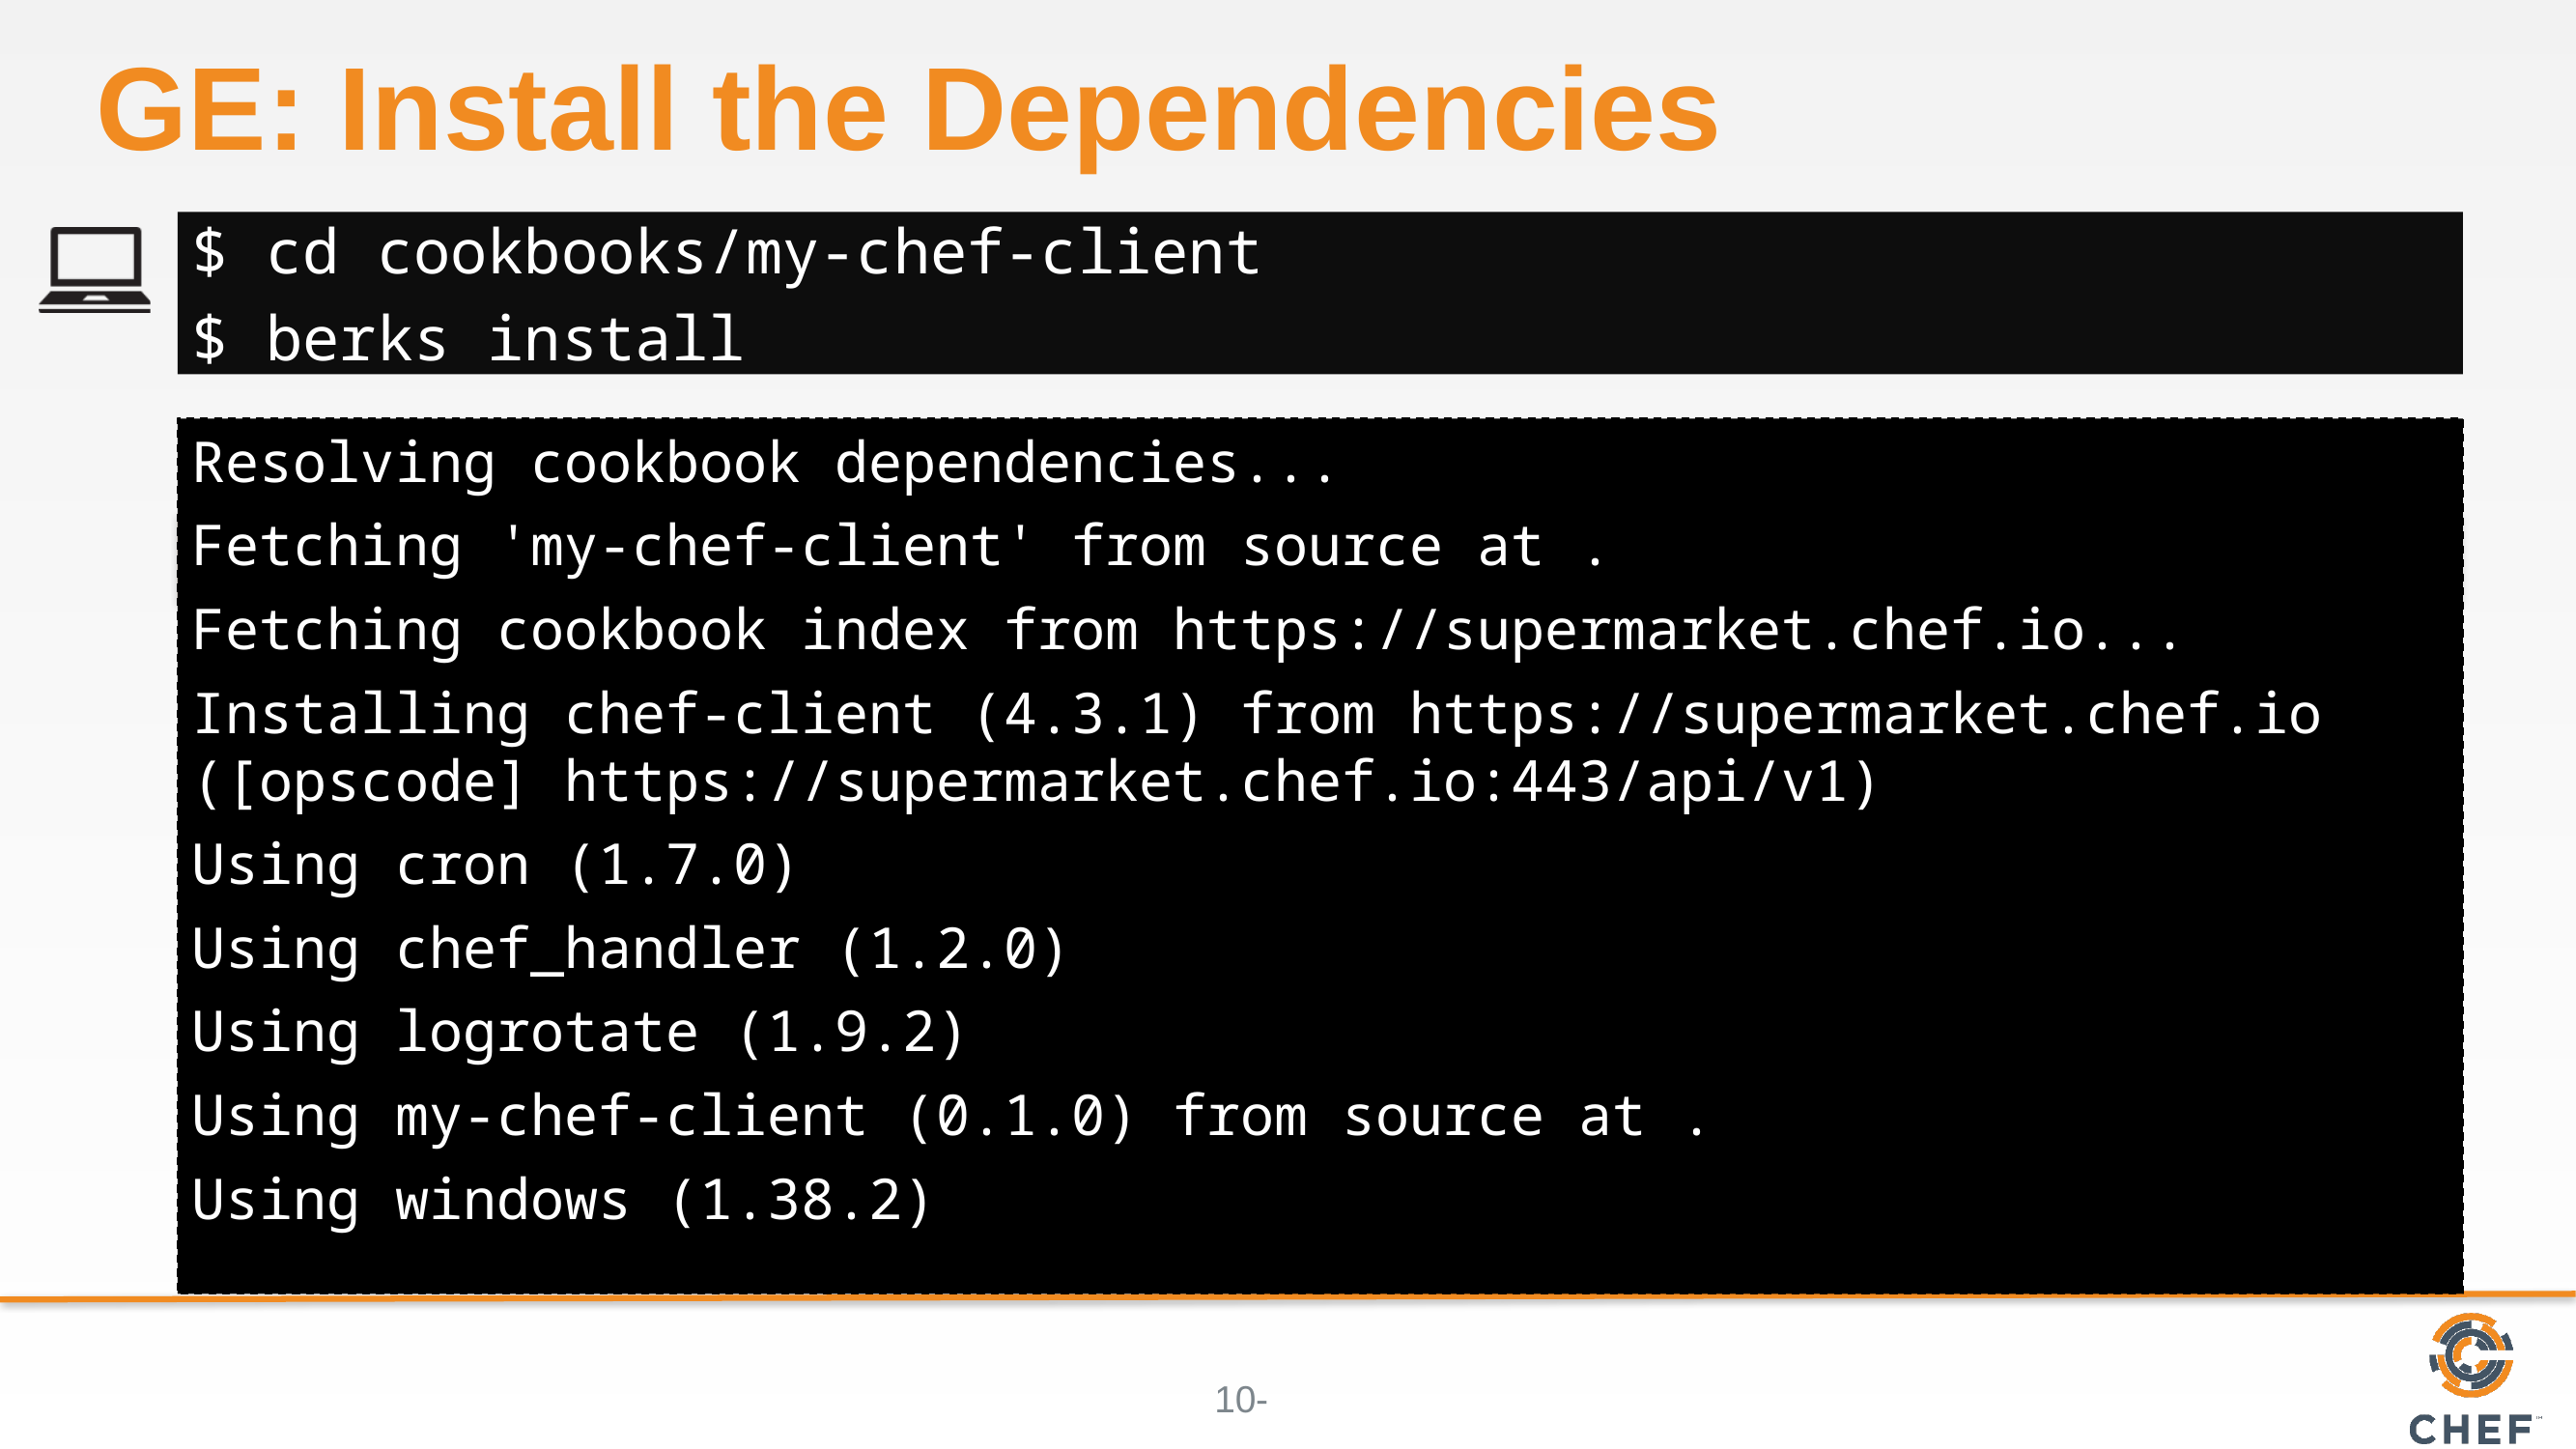

# GE: Install the Dependencies
$ cd cookbooks/my-chef-client
$ berks install
Resolving cookbook dependencies...
Fetching 'my-chef-client' from source at .
Fetching cookbook index from https://supermarket.chef.io...
Installing chef-client (4.3.1) from https://supermarket.chef.io ([opscode] https://supermarket.chef.io:443/api/v1)
Using cron (1.7.0)
Using chef_handler (1.2.0)
Using logrotate (1.9.2)
Using my-chef-client (0.1.0) from source at .
Using windows (1.38.2)